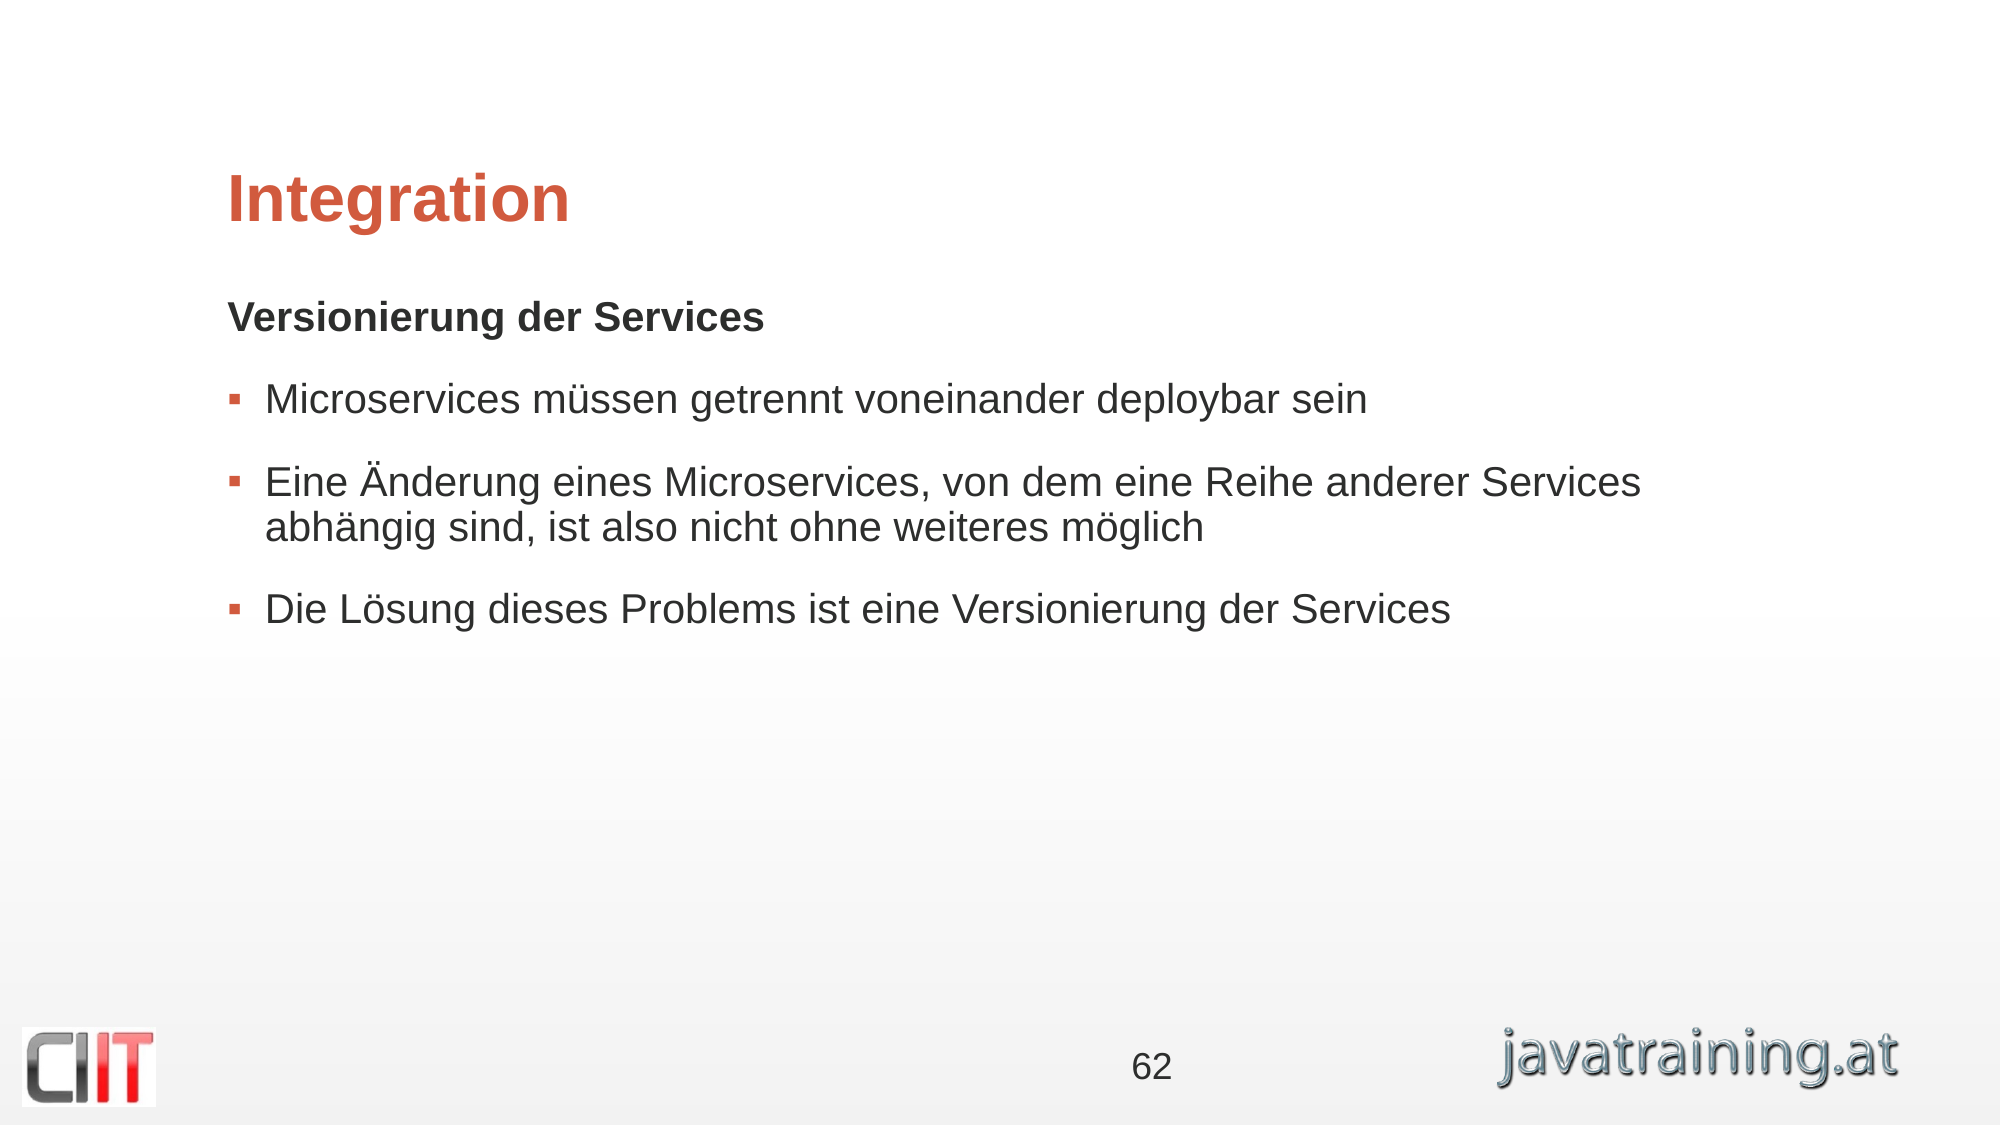

# Integration
Versionierung der Services
Microservices müssen getrennt voneinander deploybar sein
Eine Änderung eines Microservices, von dem eine Reihe anderer Services abhängig sind, ist also nicht ohne weiteres möglich
Die Lösung dieses Problems ist eine Versionierung der Services
62